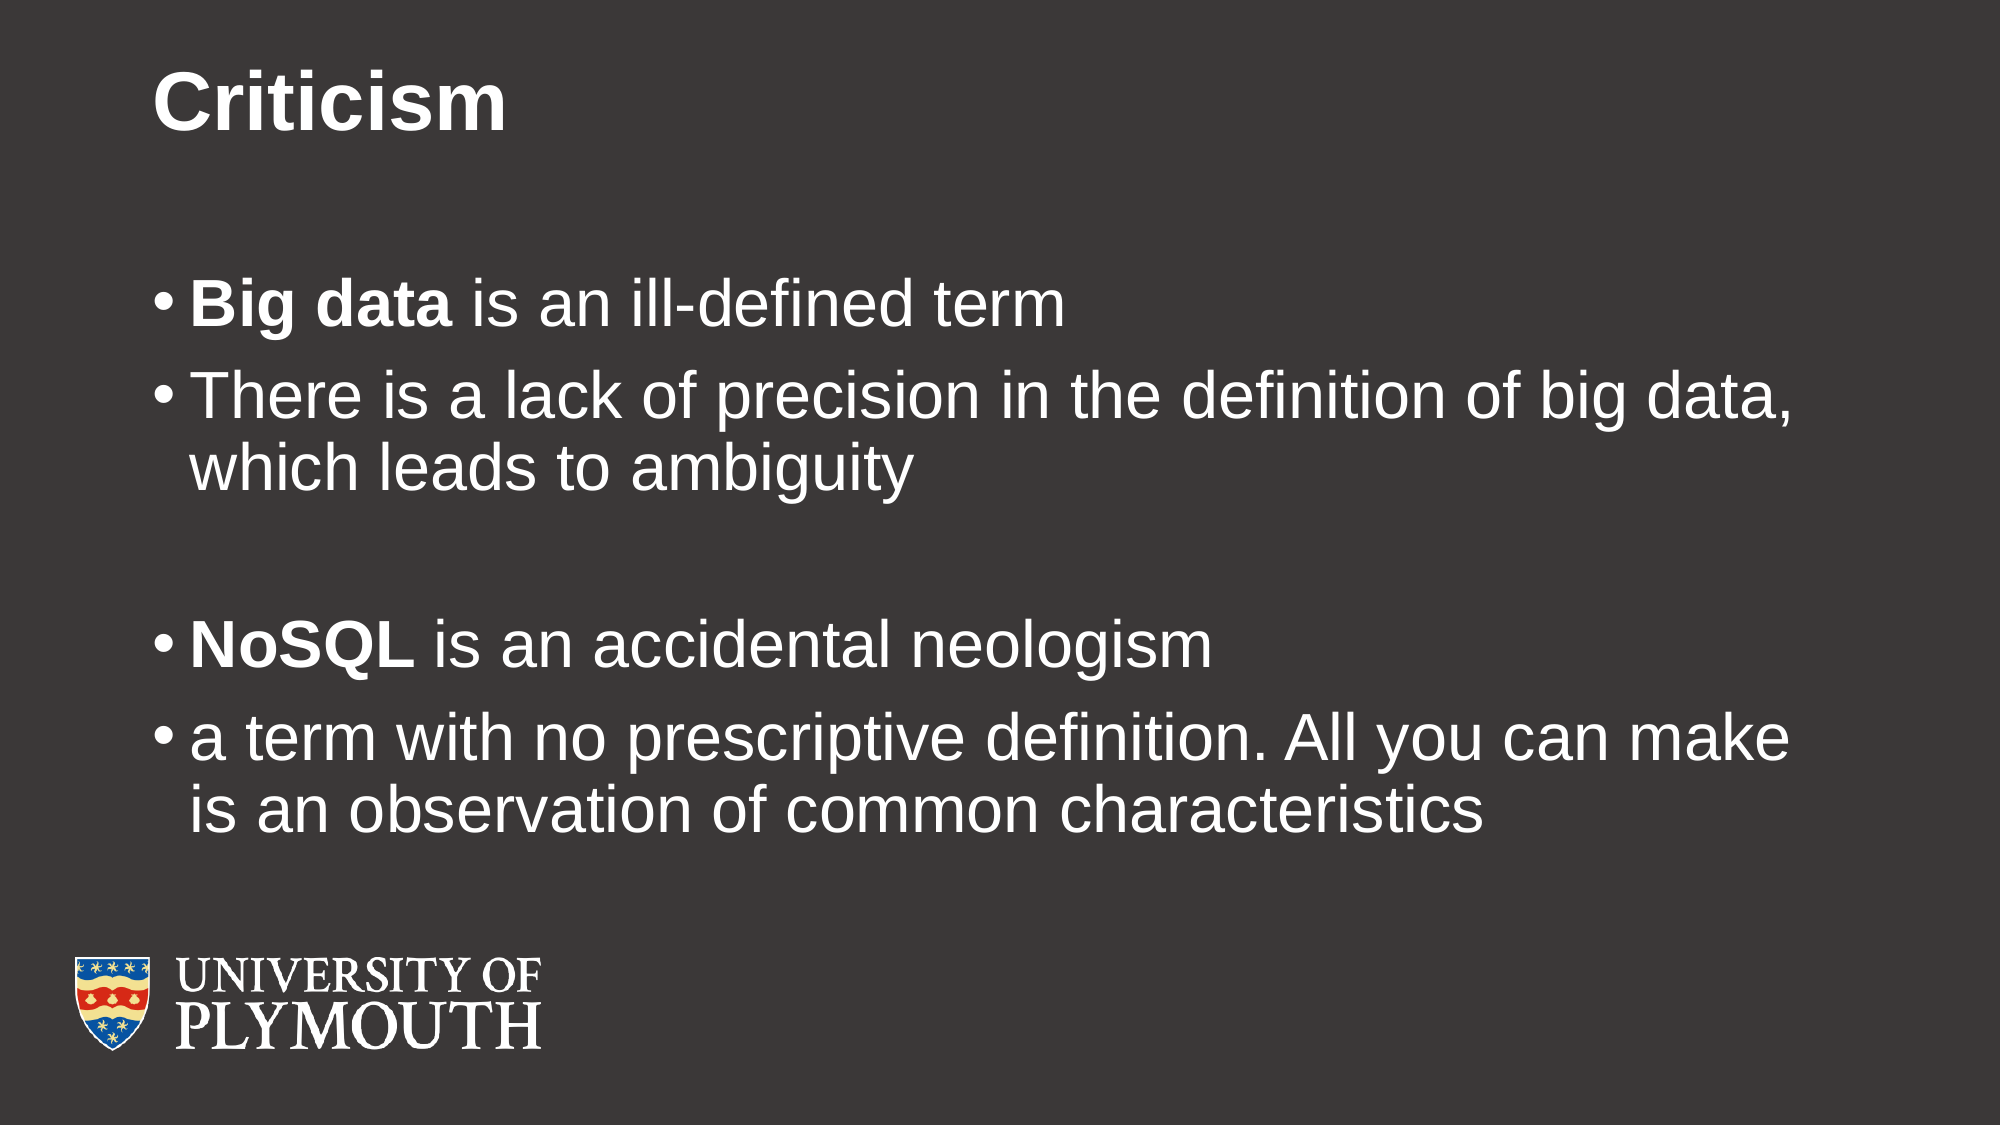

# Criticism
Big data is an ill-defined term
There is a lack of precision in the definition of big data, which leads to ambiguity

NoSQL is an accidental neologism
a term with no prescriptive definition. All you can make is an observation of common characteristics